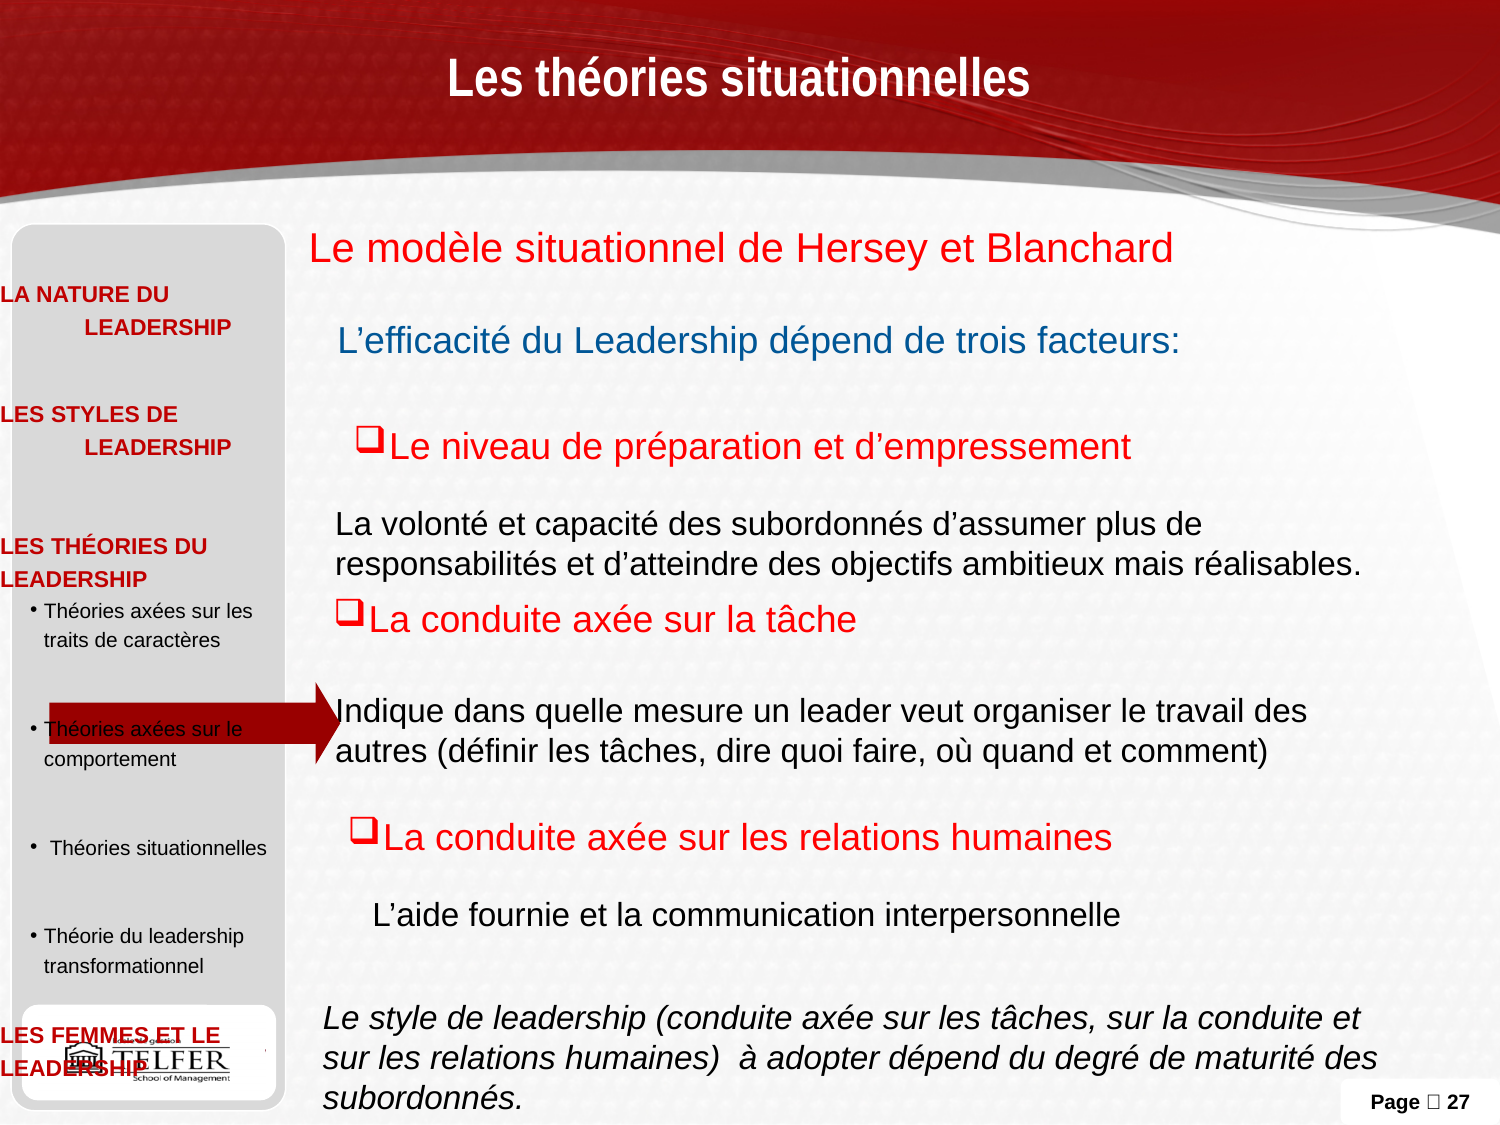

# Les théories situationnelles
Le modèle situationnel de Hersey et Blanchard

La nature du leadership

Les styles de leadership

Les théories du
Leadership
Théories axées sur les traits de caractères

Théories axées sur le comportement

 Théories situationnelles

Théorie du leadership transformationnel

Les femmes et le
leadership

L’efficacité du Leadership dépend de trois facteurs:
Le niveau de préparation et d’empressement
La volonté et capacité des subordonnés d’assumer plus de responsabilités et d’atteindre des objectifs ambitieux mais réalisables.
La conduite axée sur la tâche

Indique dans quelle mesure un leader veut organiser le travail des autres (définir les tâches, dire quoi faire, où quand et comment)
La conduite axée sur les relations humaines
L’aide fournie et la communication interpersonnelle
Le style de leadership (conduite axée sur les tâches, sur la conduite et sur les relations humaines)  à adopter dépend du degré de maturité des subordonnés.